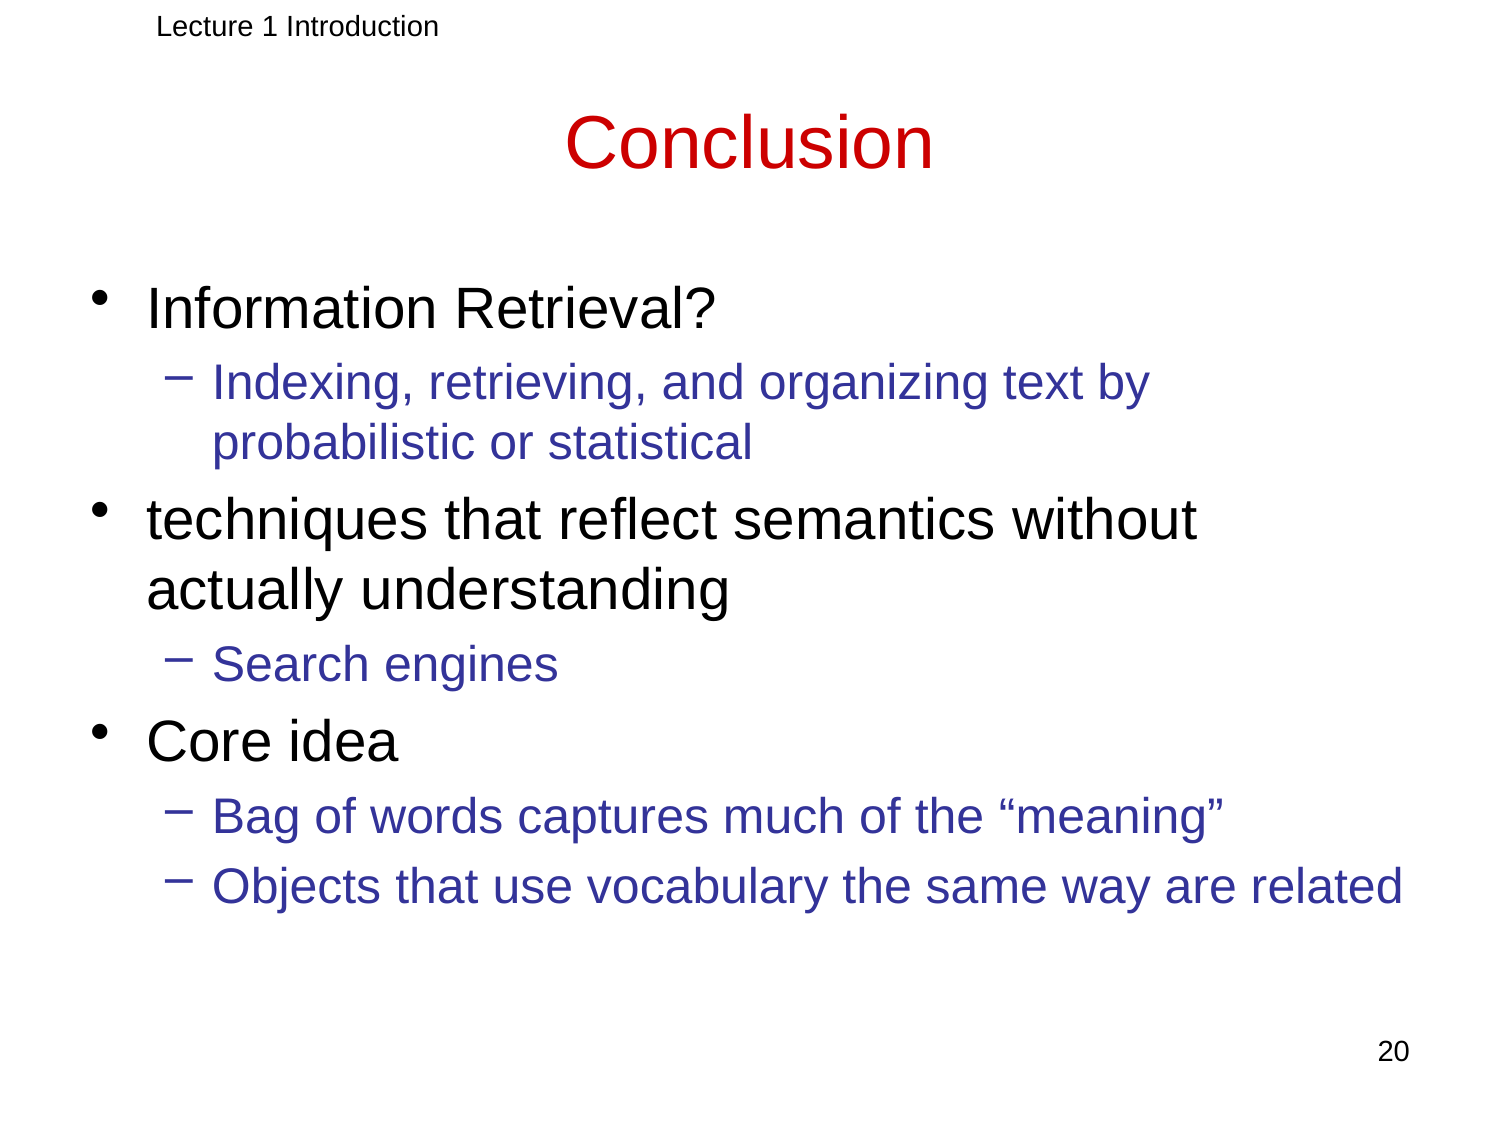

Lecture 1 Introduction
# Conclusion
Information Retrieval?
Indexing, retrieving, and organizing text by probabilistic or statistical
techniques that reflect semantics without actually understanding
Search engines
Core idea
Bag of words captures much of the “meaning”
Objects that use vocabulary the same way are related
20